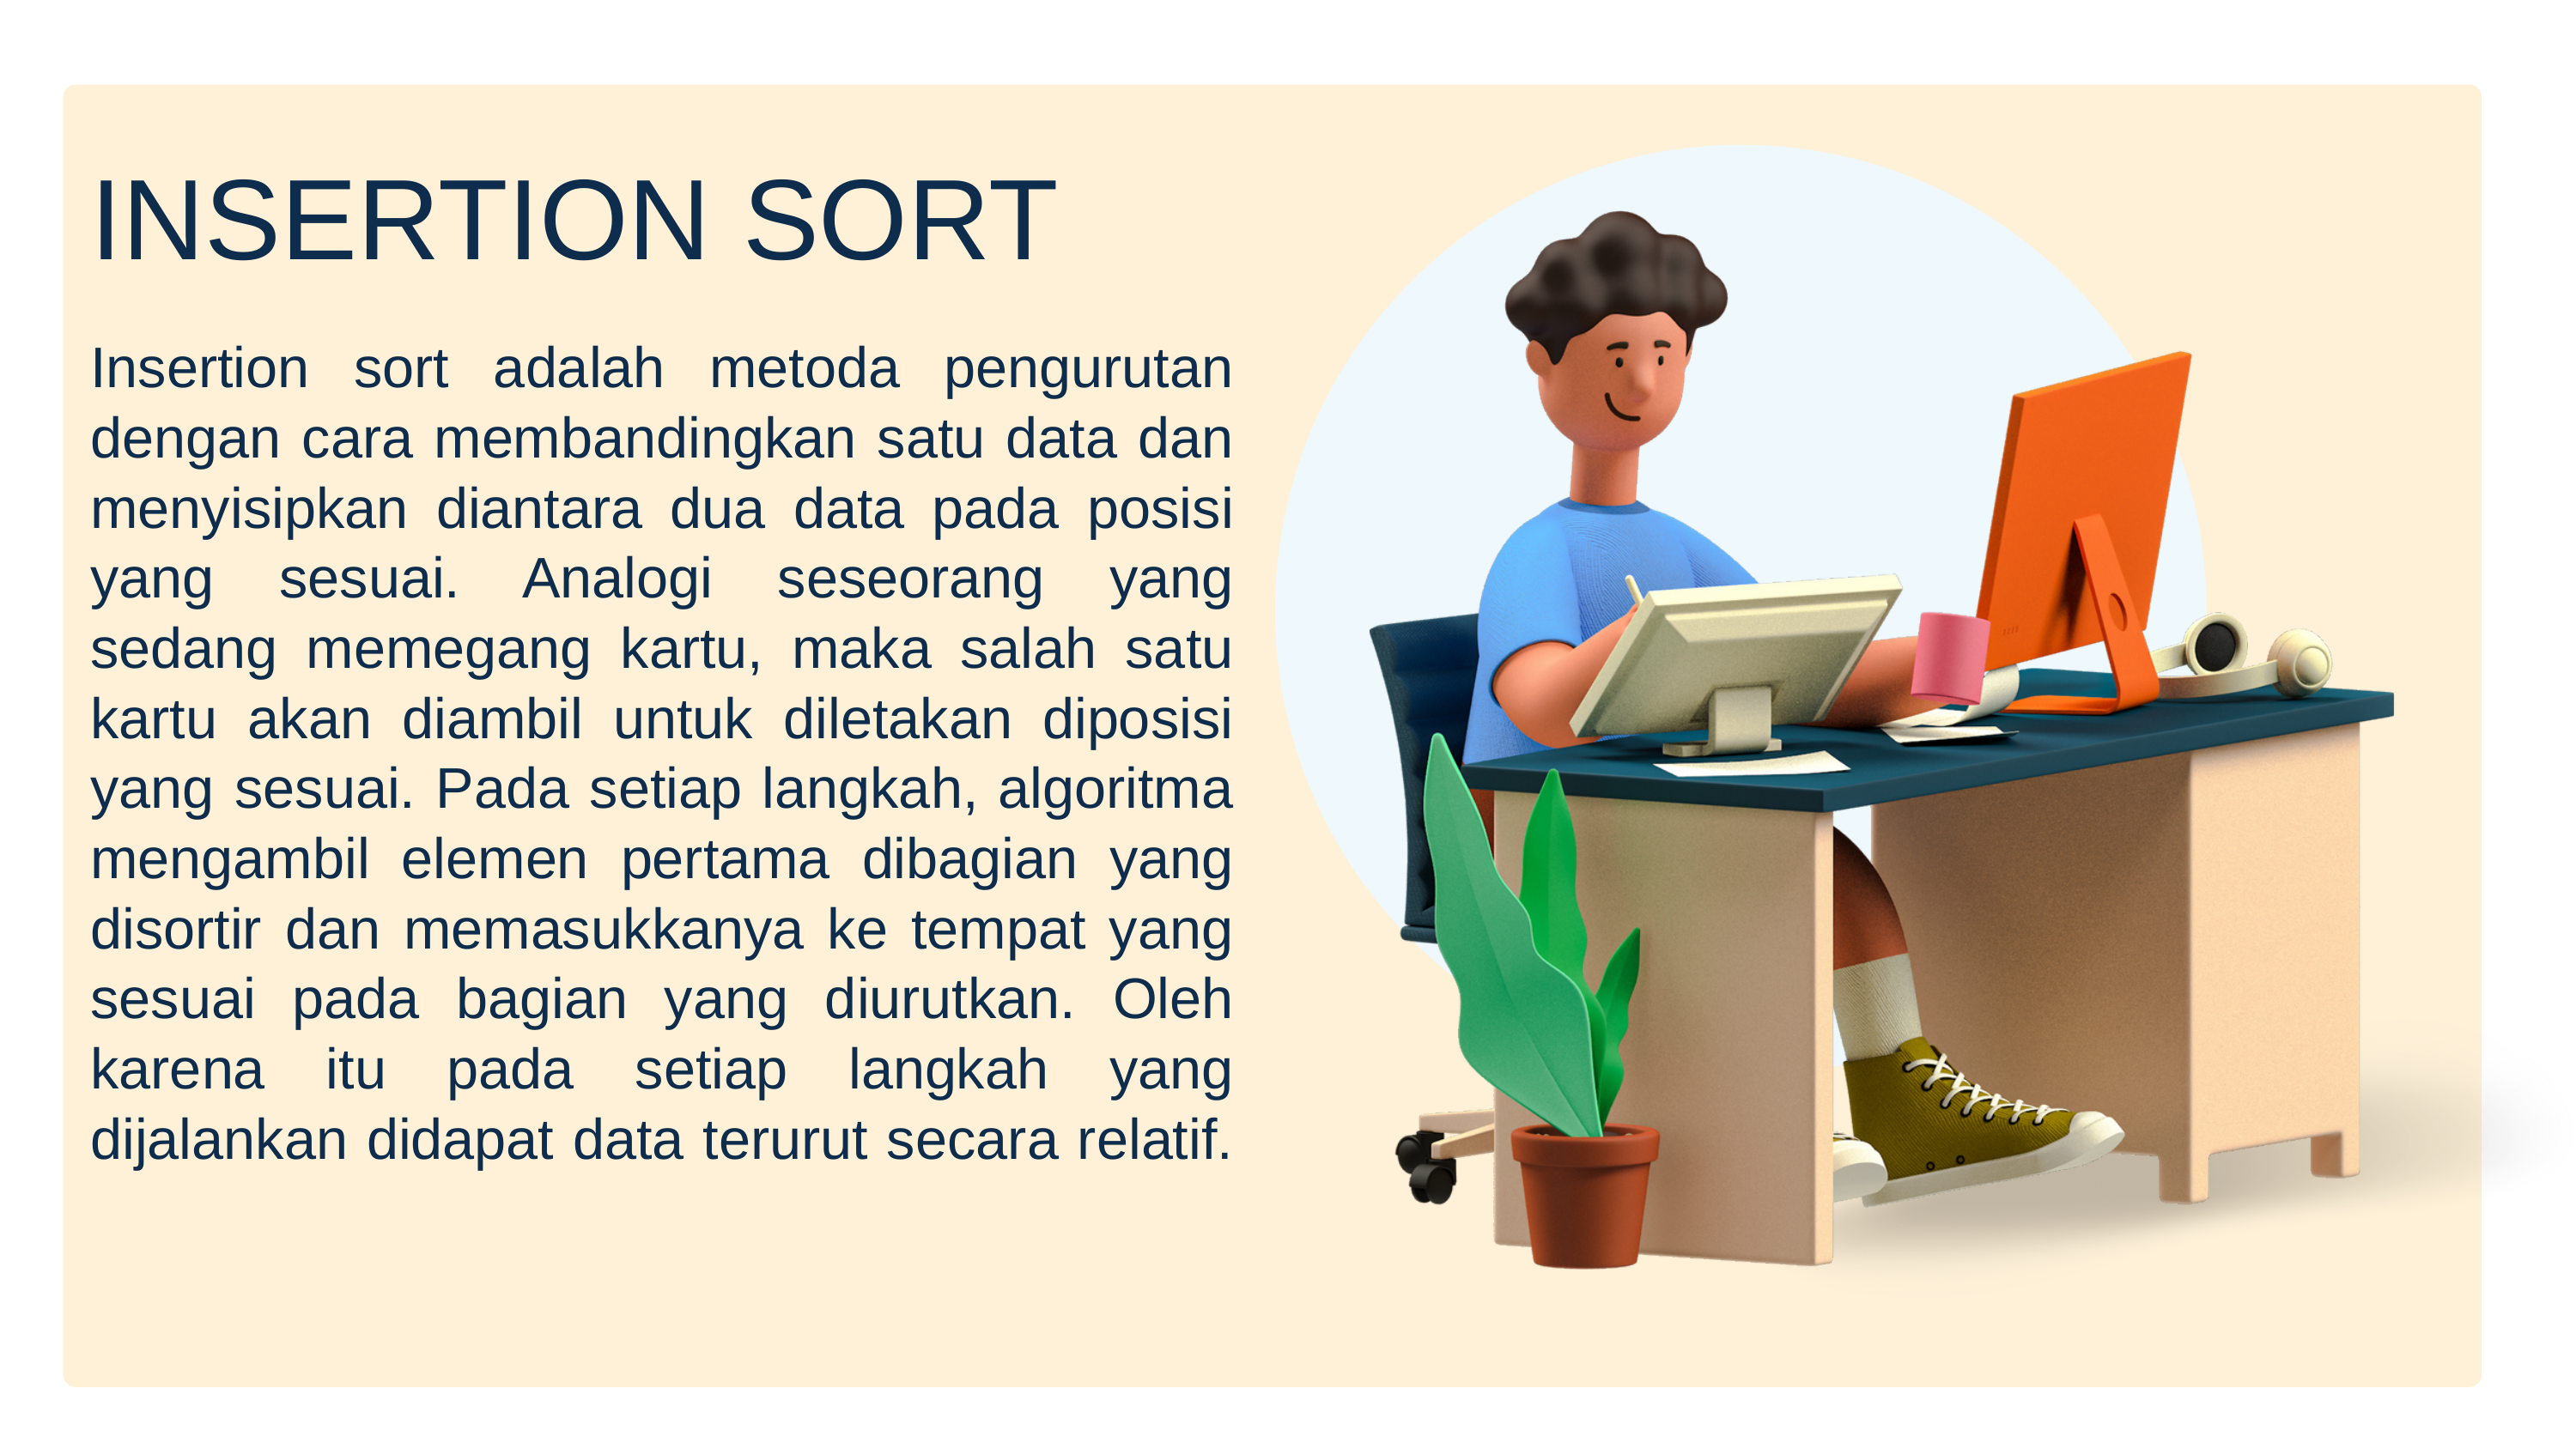

INSERTION SORT

Insertion sort adalah metoda pengurutan dengan cara membandingkan satu data dan menyisipkan diantara dua data pada posisi yang sesuai. Analogi seseorang yang sedang memegang kartu, maka salah satu kartu akan diambil untuk diletakan diposisi yang sesuai. Pada setiap langkah, algoritma mengambil elemen pertama dibagian yang disortir dan memasukkanya ke tempat yang sesuai pada bagian yang diurutkan. Oleh karena itu pada setiap langkah yang dijalankan didapat data terurut secara relatif.